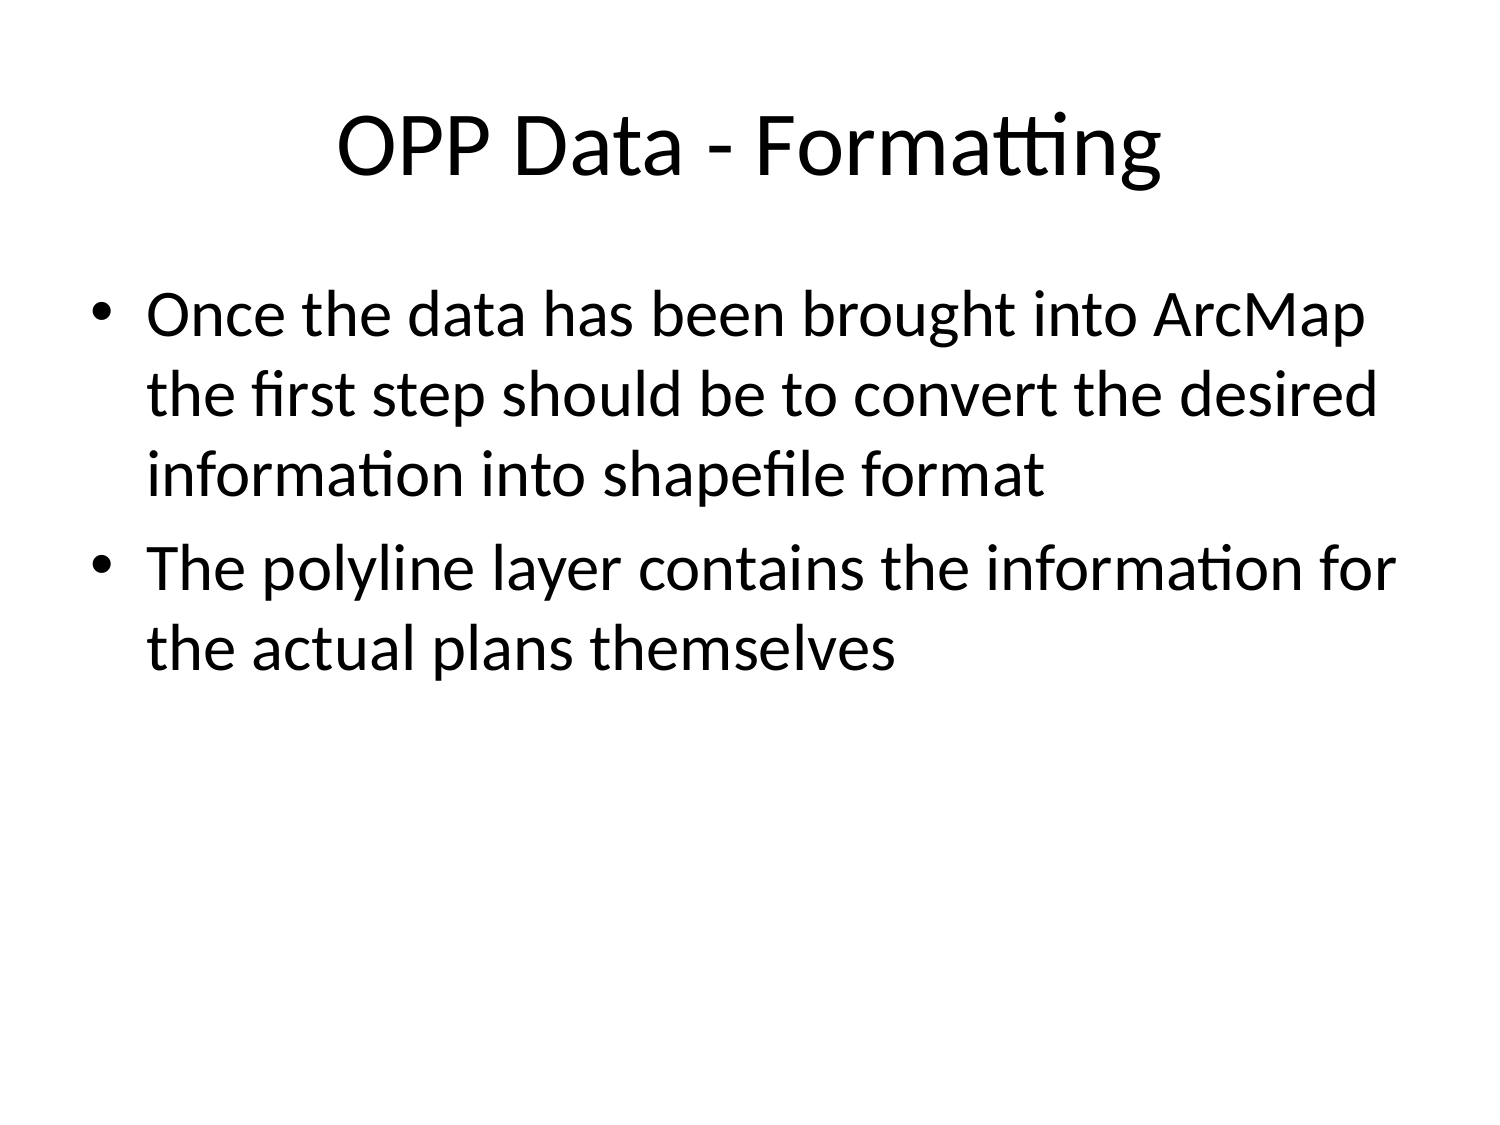

# OPP Data - Formatting
Once the data has been brought into ArcMap the first step should be to convert the desired information into shapefile format
The polyline layer contains the information for the actual plans themselves